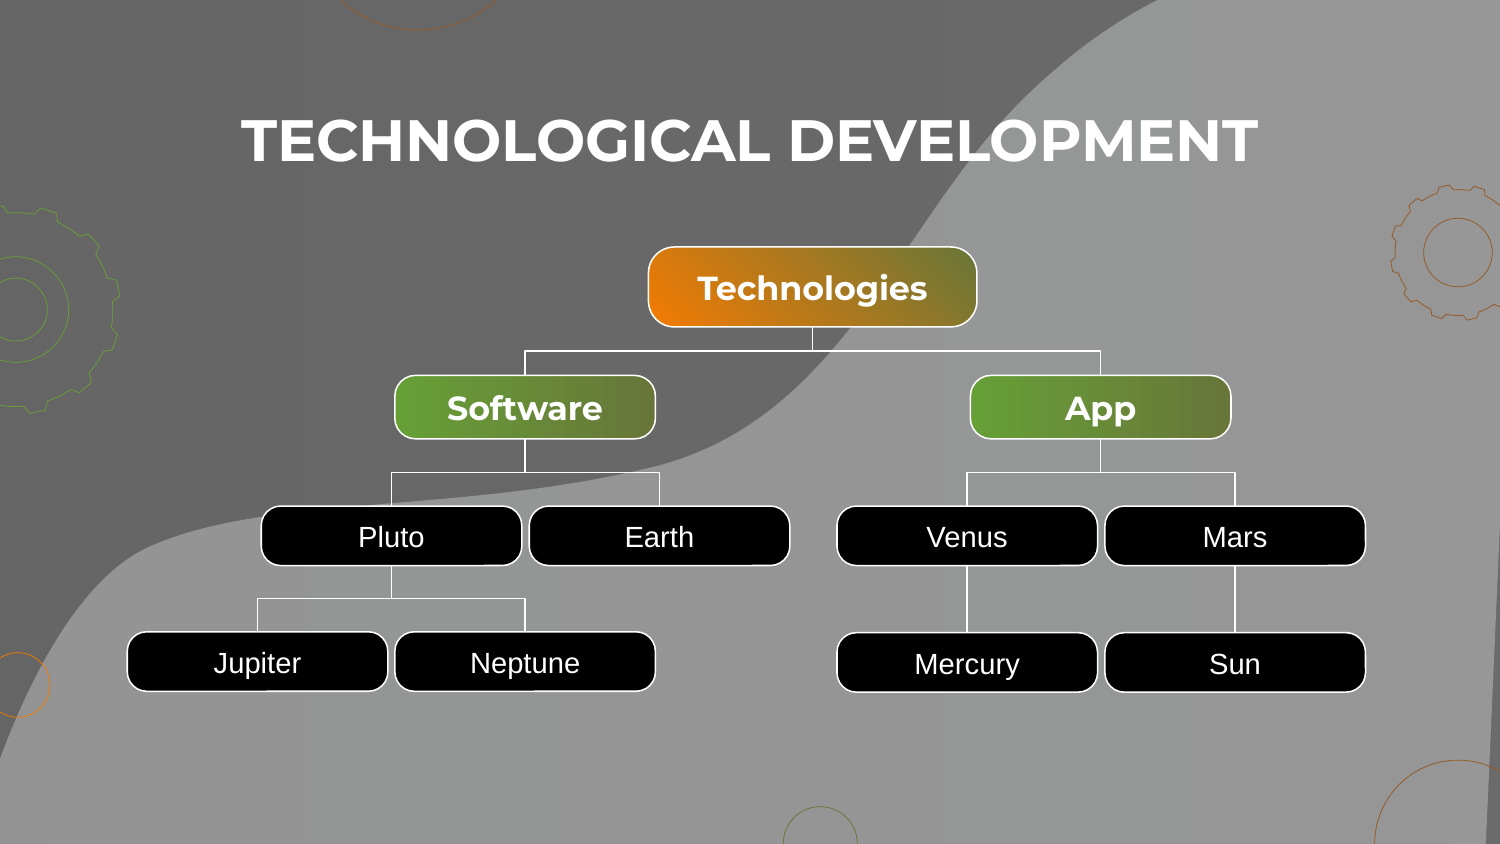

# TECHNOLOGICAL DEVELOPMENT
Technologies
Software
App
Pluto
Earth
Venus
Mars
Jupiter
Neptune
Mercury
Sun